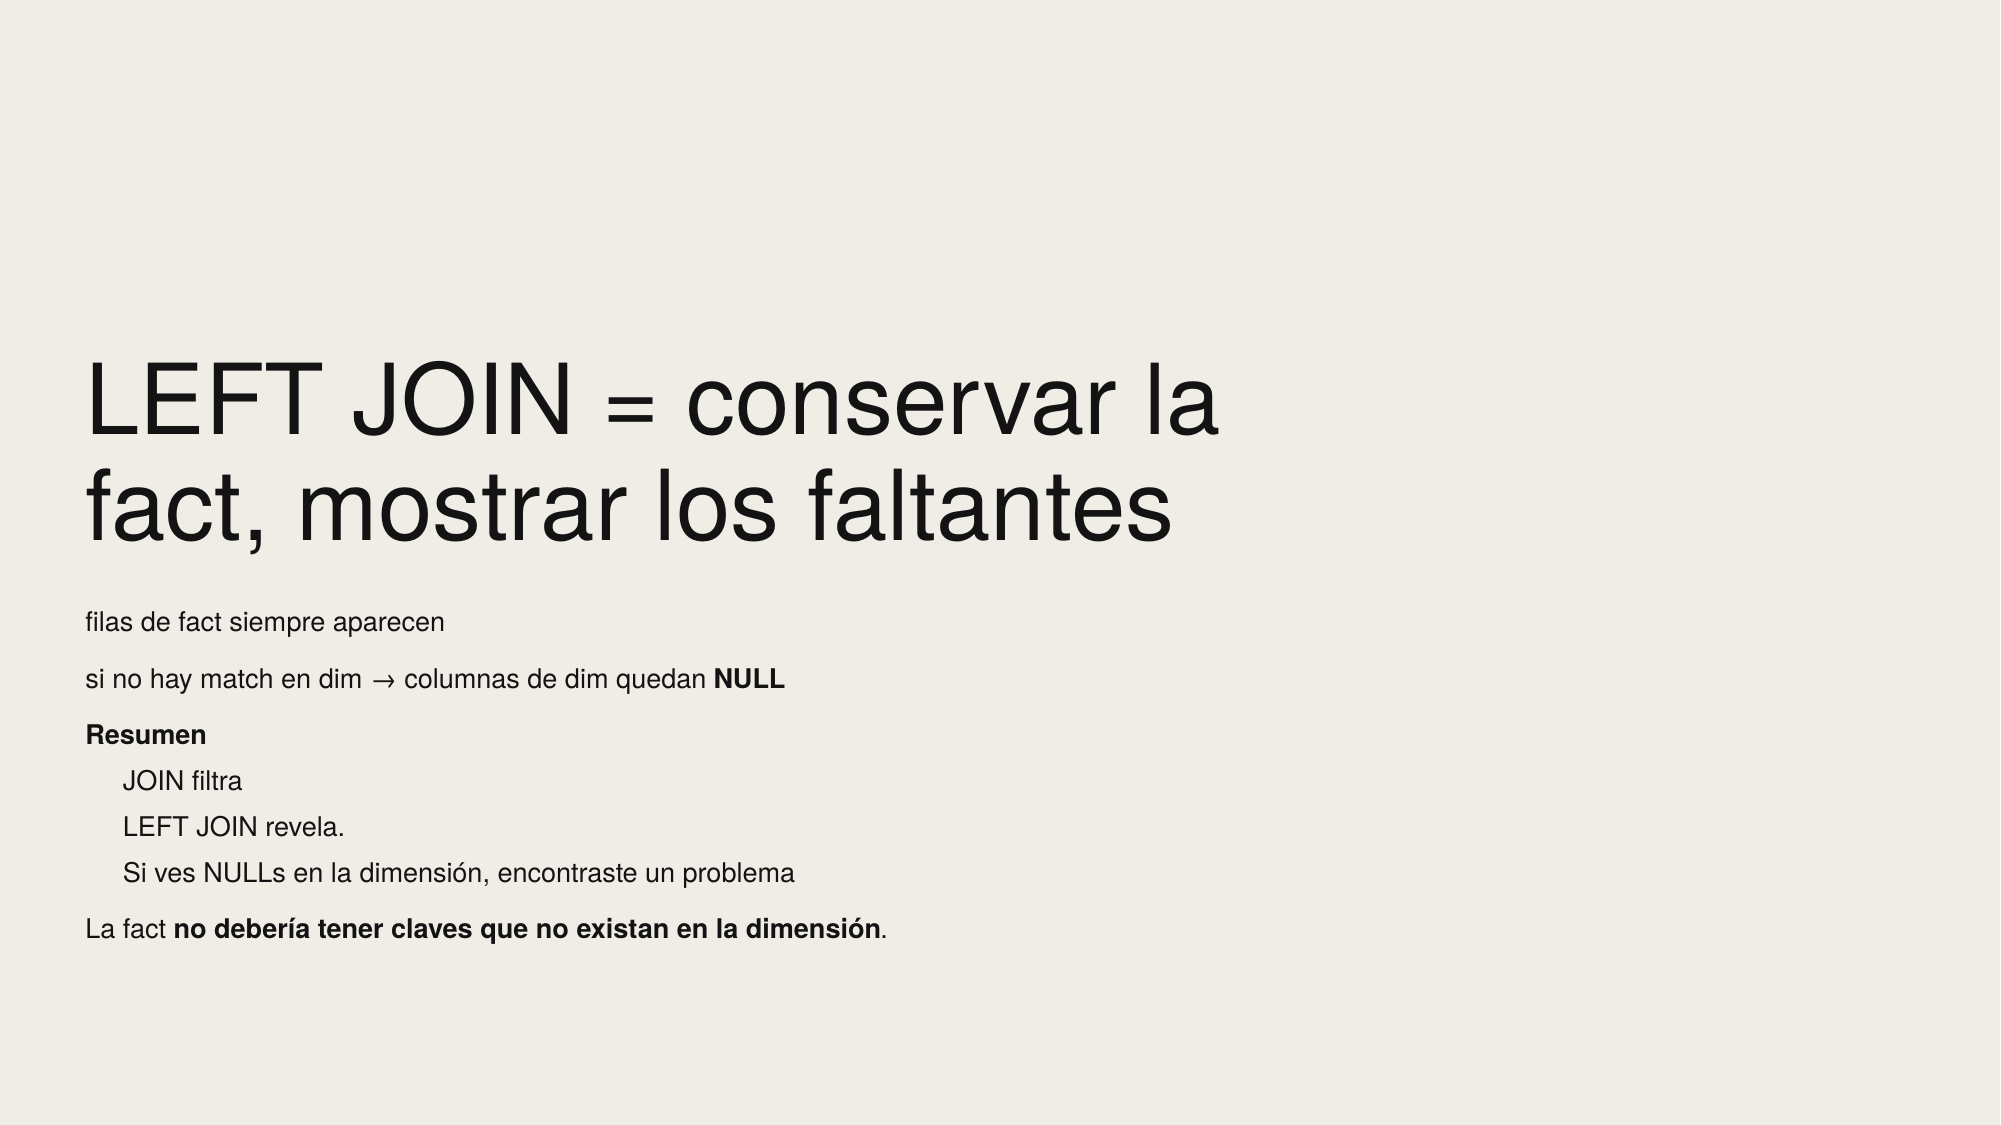

# LEFT JOIN = conservar la fact, mostrar los faltantes
filas de fact siempre aparecen
si no hay match en dim → columnas de dim quedan NULL
Resumen
JOIN filtra
LEFT JOIN revela.
Si ves NULLs en la dimensión, encontraste un problema
La fact no debería tener claves que no existan en la dimensión.